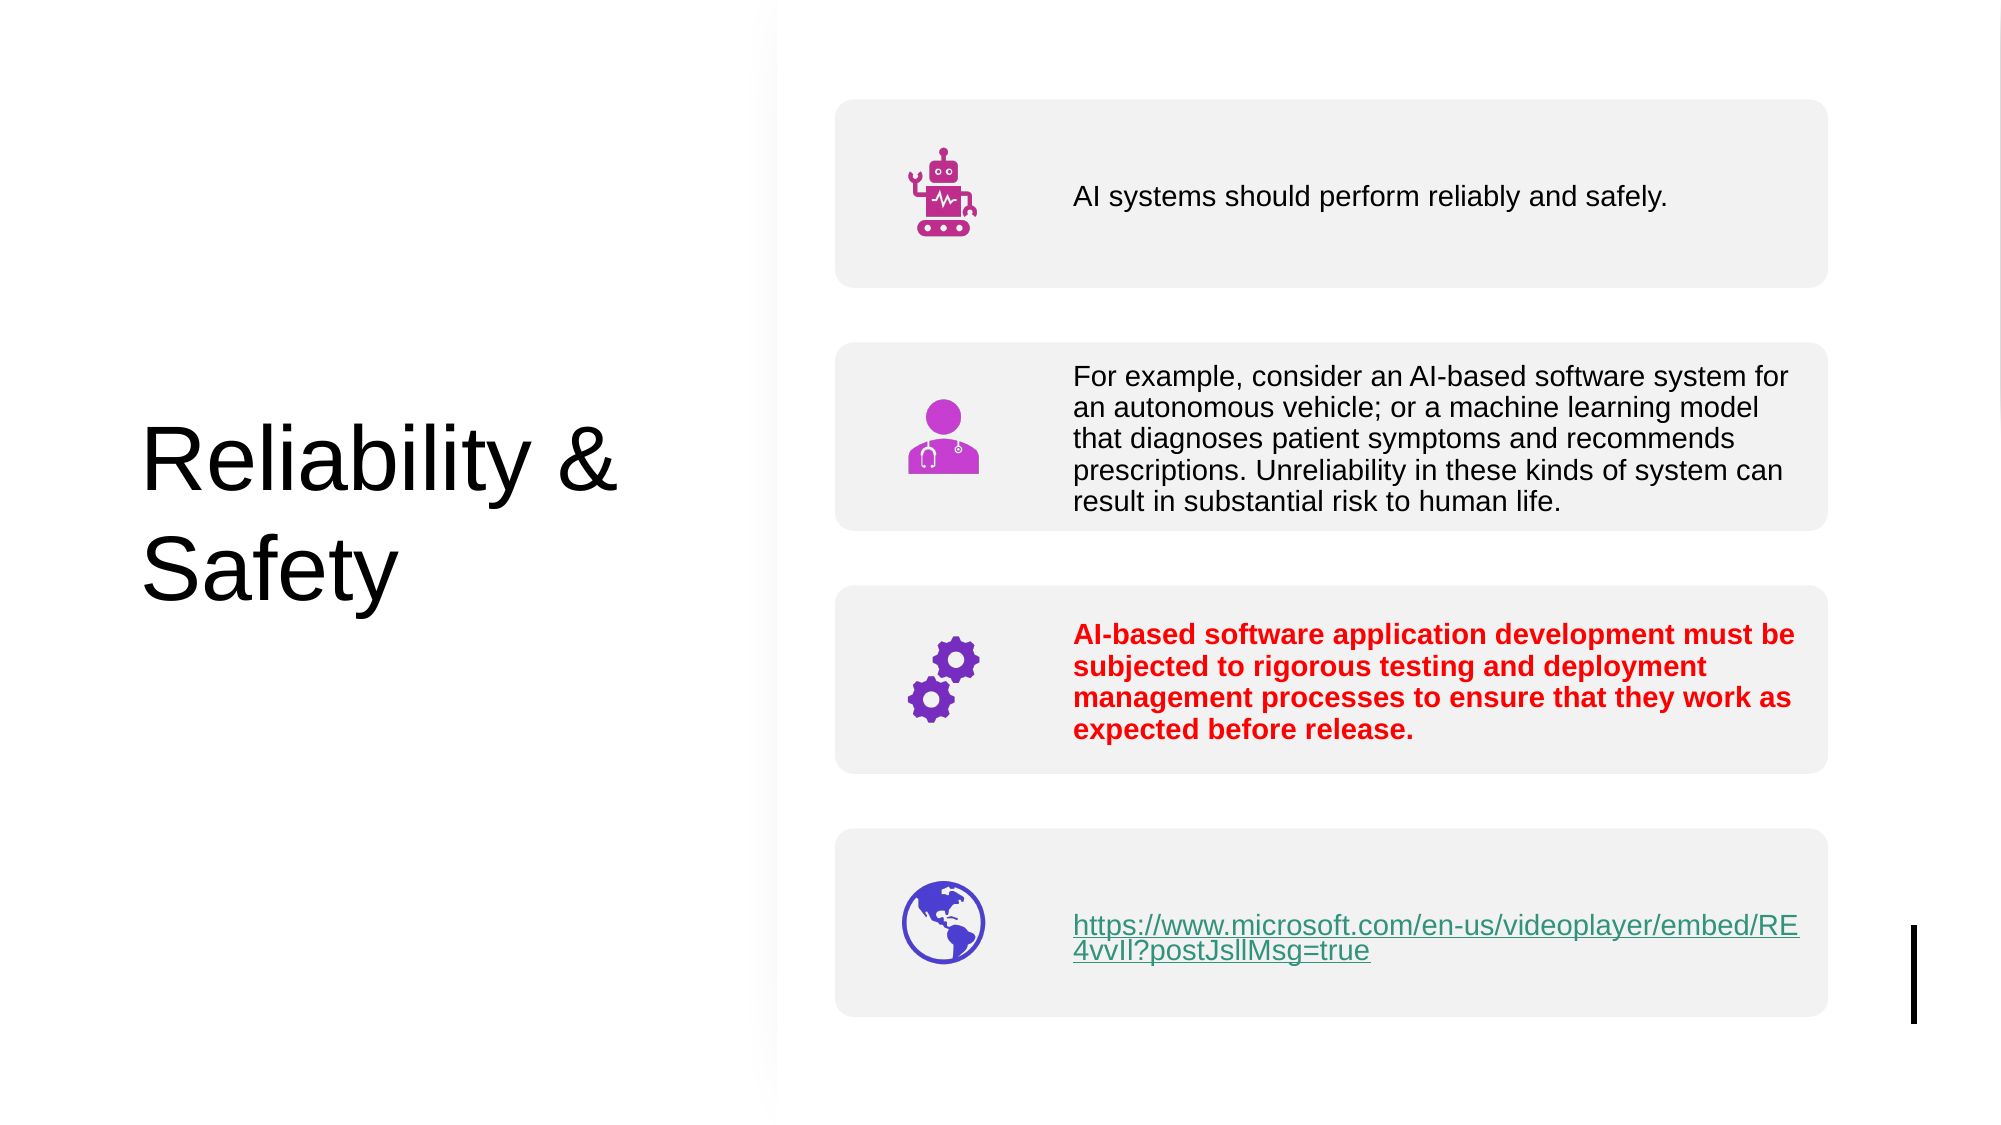

AI systems should perform reliably and safely.
For example, consider an AI-based software system for an autonomous vehicle; or a machine learning model that diagnoses patient symptoms and recommends prescriptions. Unreliability in these kinds of system can result in substantial risk to human life.
AI-based software application development must be subjected to rigorous testing and deployment management processes to ensure that they work as expected before release.
https://www.microsoft.com/en-us/videoplayer/embed/RE4vvIl?postJsllMsg=true
# Reliability & Safety